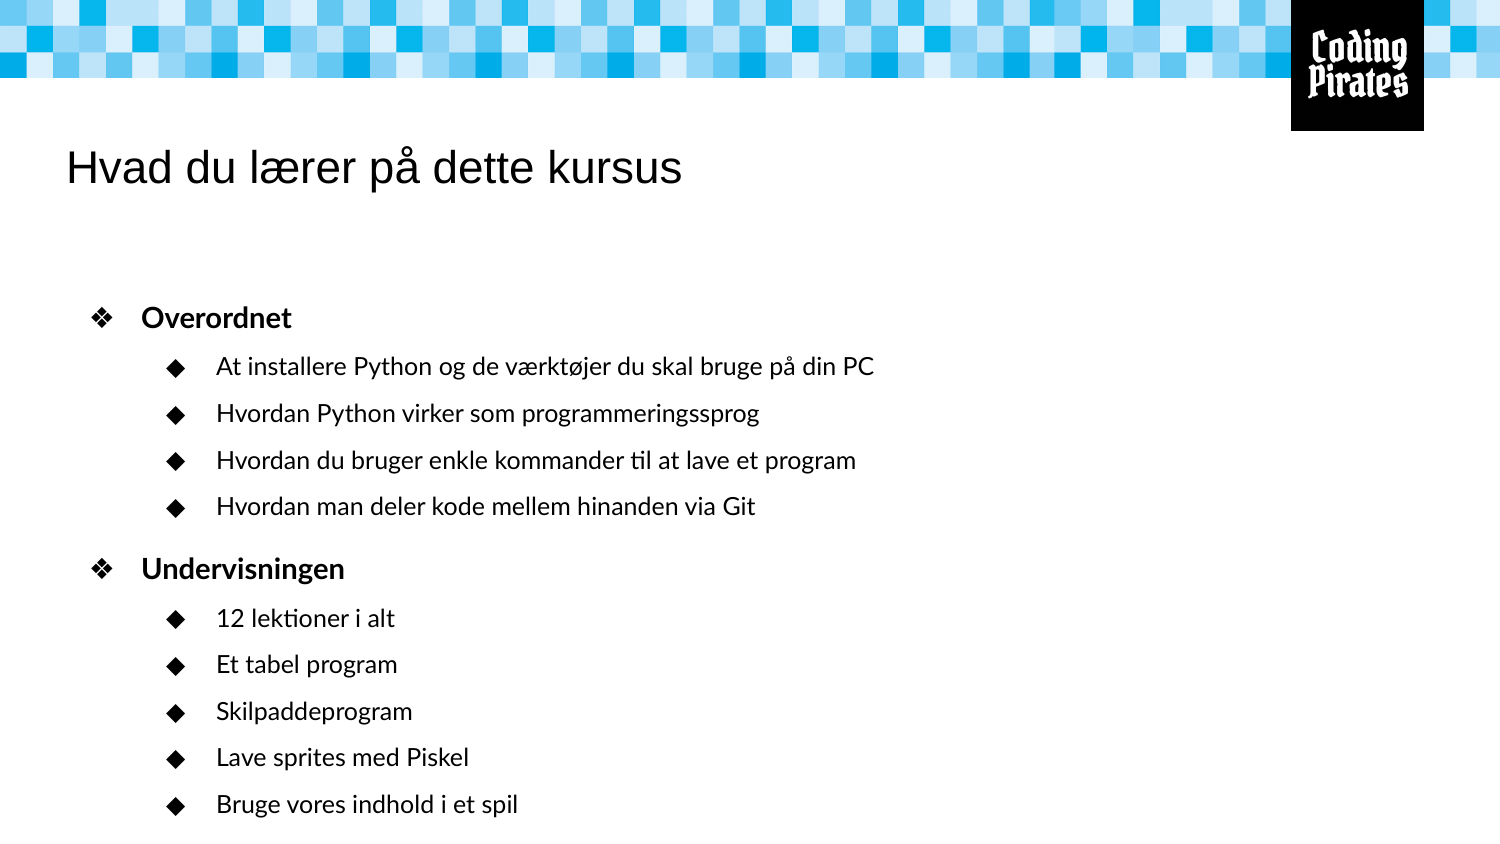

# Hvad du lærer på dette kursus
Overordnet
At installere Python og de værktøjer du skal bruge på din PC
Hvordan Python virker som programmeringssprog
Hvordan du bruger enkle kommander til at lave et program
Hvordan man deler kode mellem hinanden via Git
Undervisningen
12 lektioner i alt
Et tabel program
Skilpaddeprogram
Lave sprites med Piskel
Bruge vores indhold i et spil